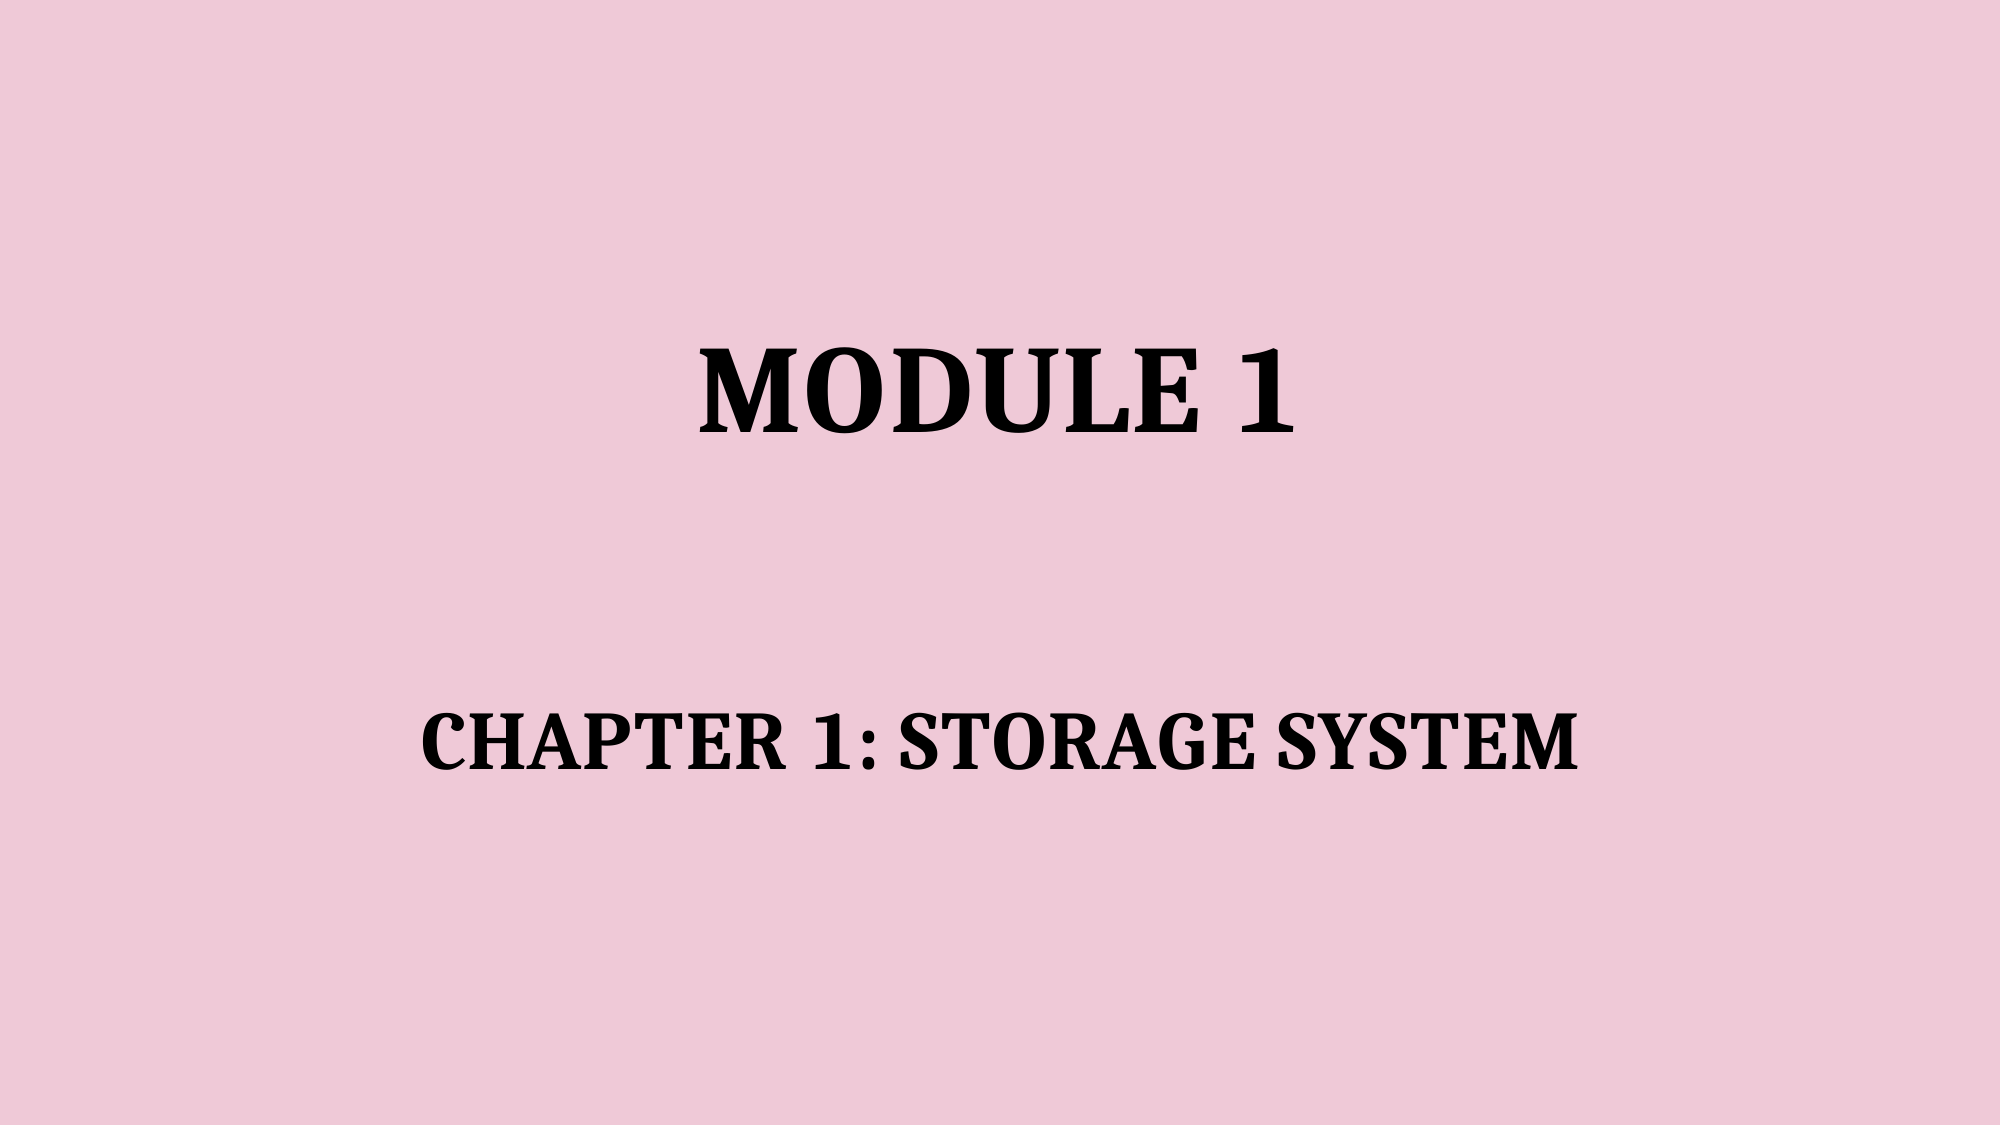

# MODULE 1
CHAPTER 1: STORAGE SYSTEM